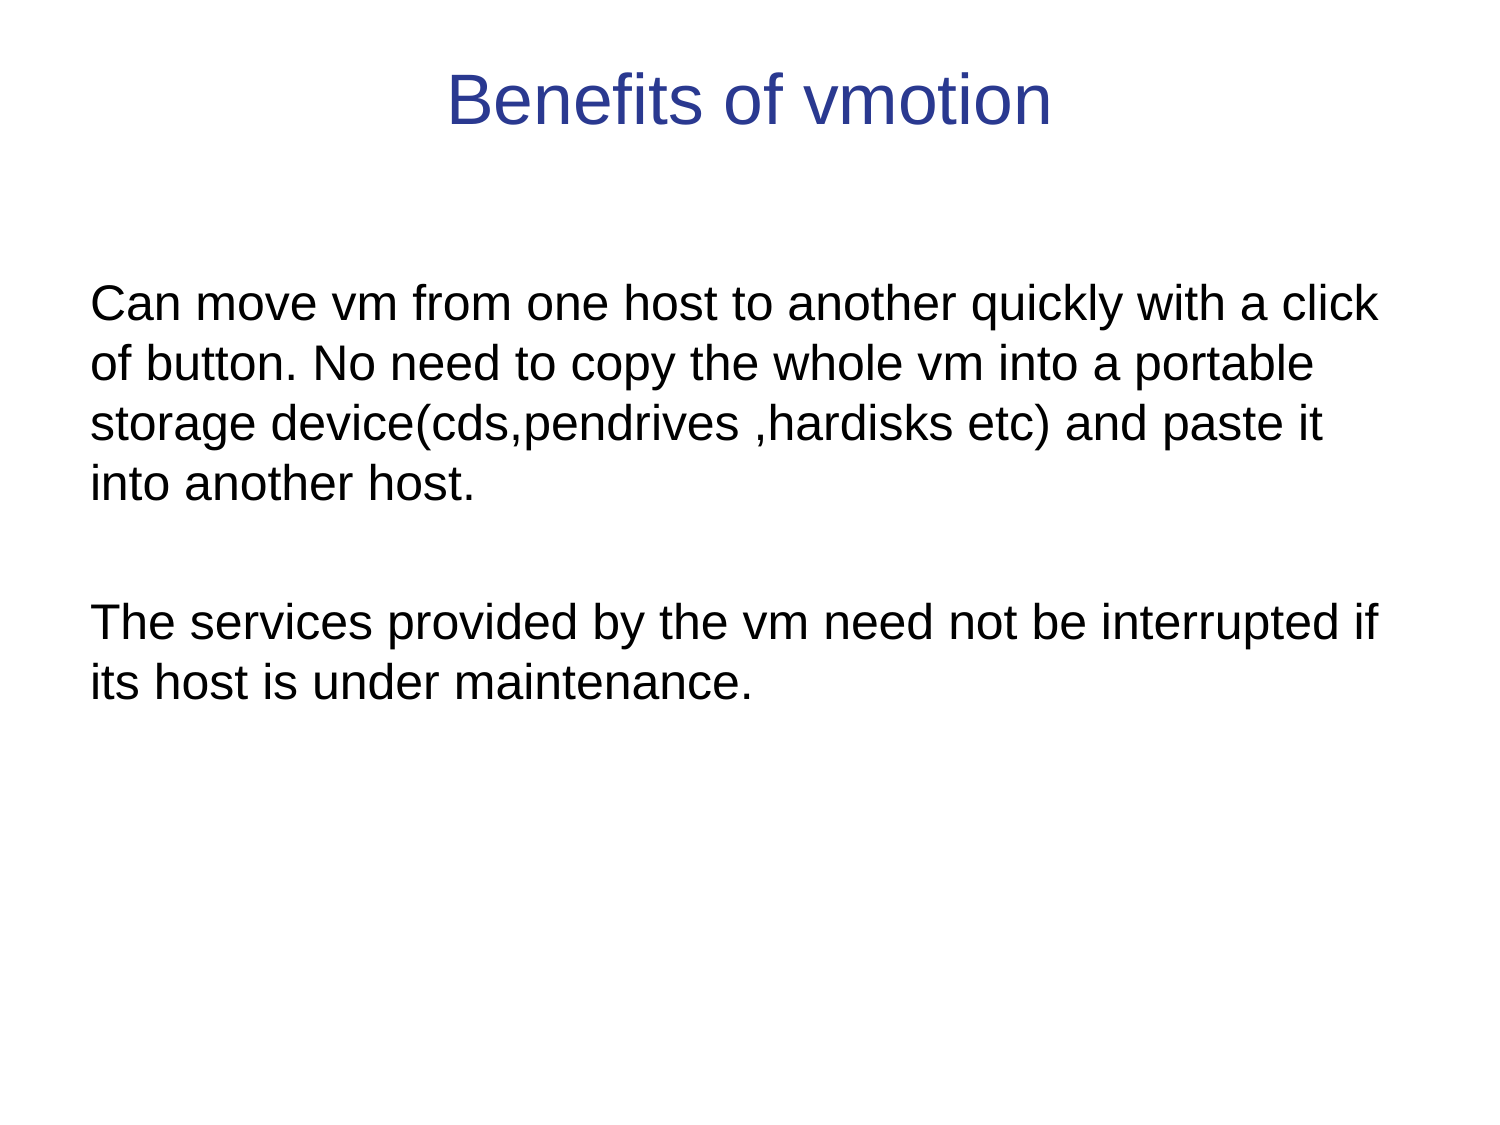

# Benefits of vmotion
Can move vm from one host to another quickly with a click of button. No need to copy the whole vm into a portable storage device(cds,pendrives ,hardisks etc) and paste it into another host.

The services provided by the vm need not be interrupted if its host is under maintenance.